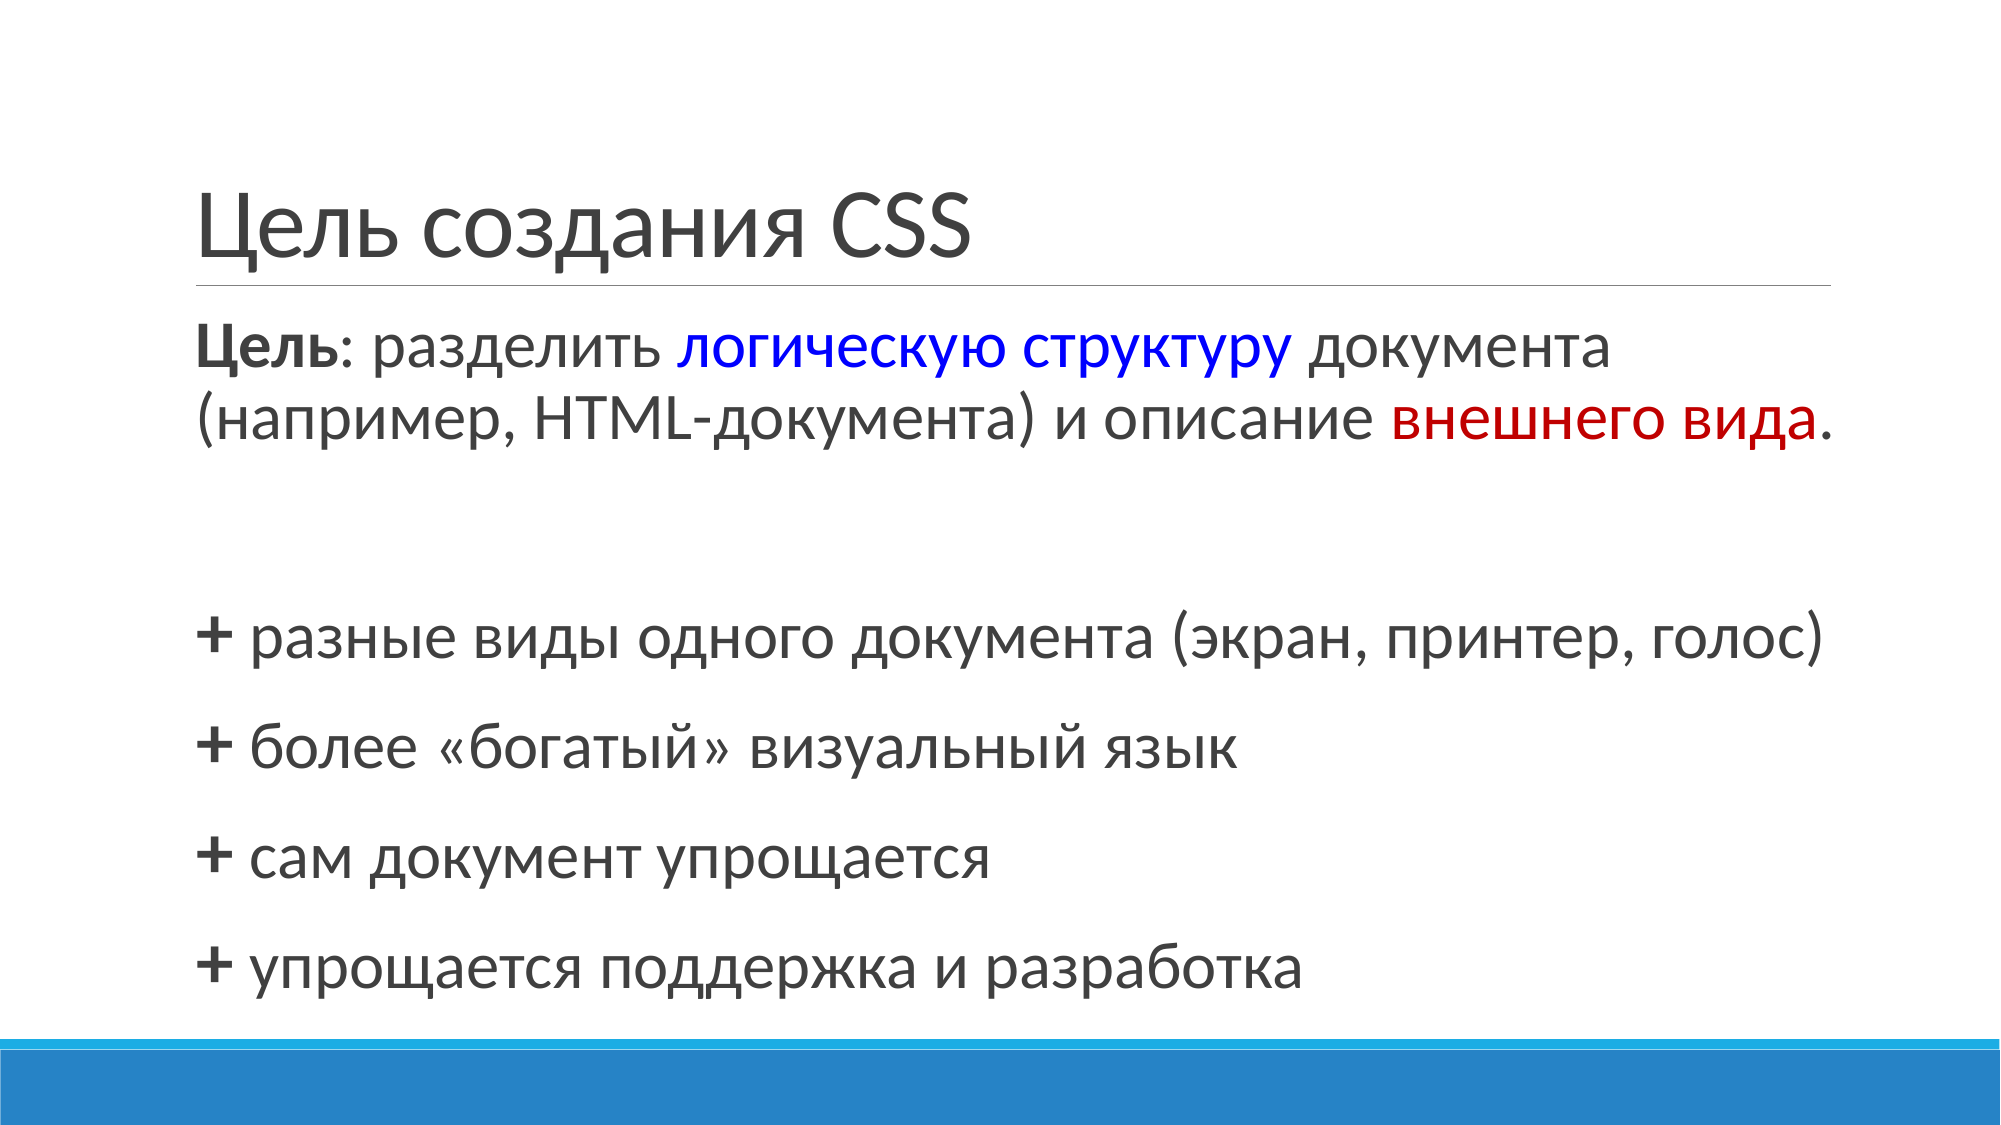

# Цель создания CSS
Цель: разделить логическую структуру документа (например, HTML-документа) и описание внешнего вида.

+ разные виды одного документа (экран, принтер, голос)
+ более «богатый» визуальный язык
+ сам документ упрощается
+ упрощается поддержка и разработка